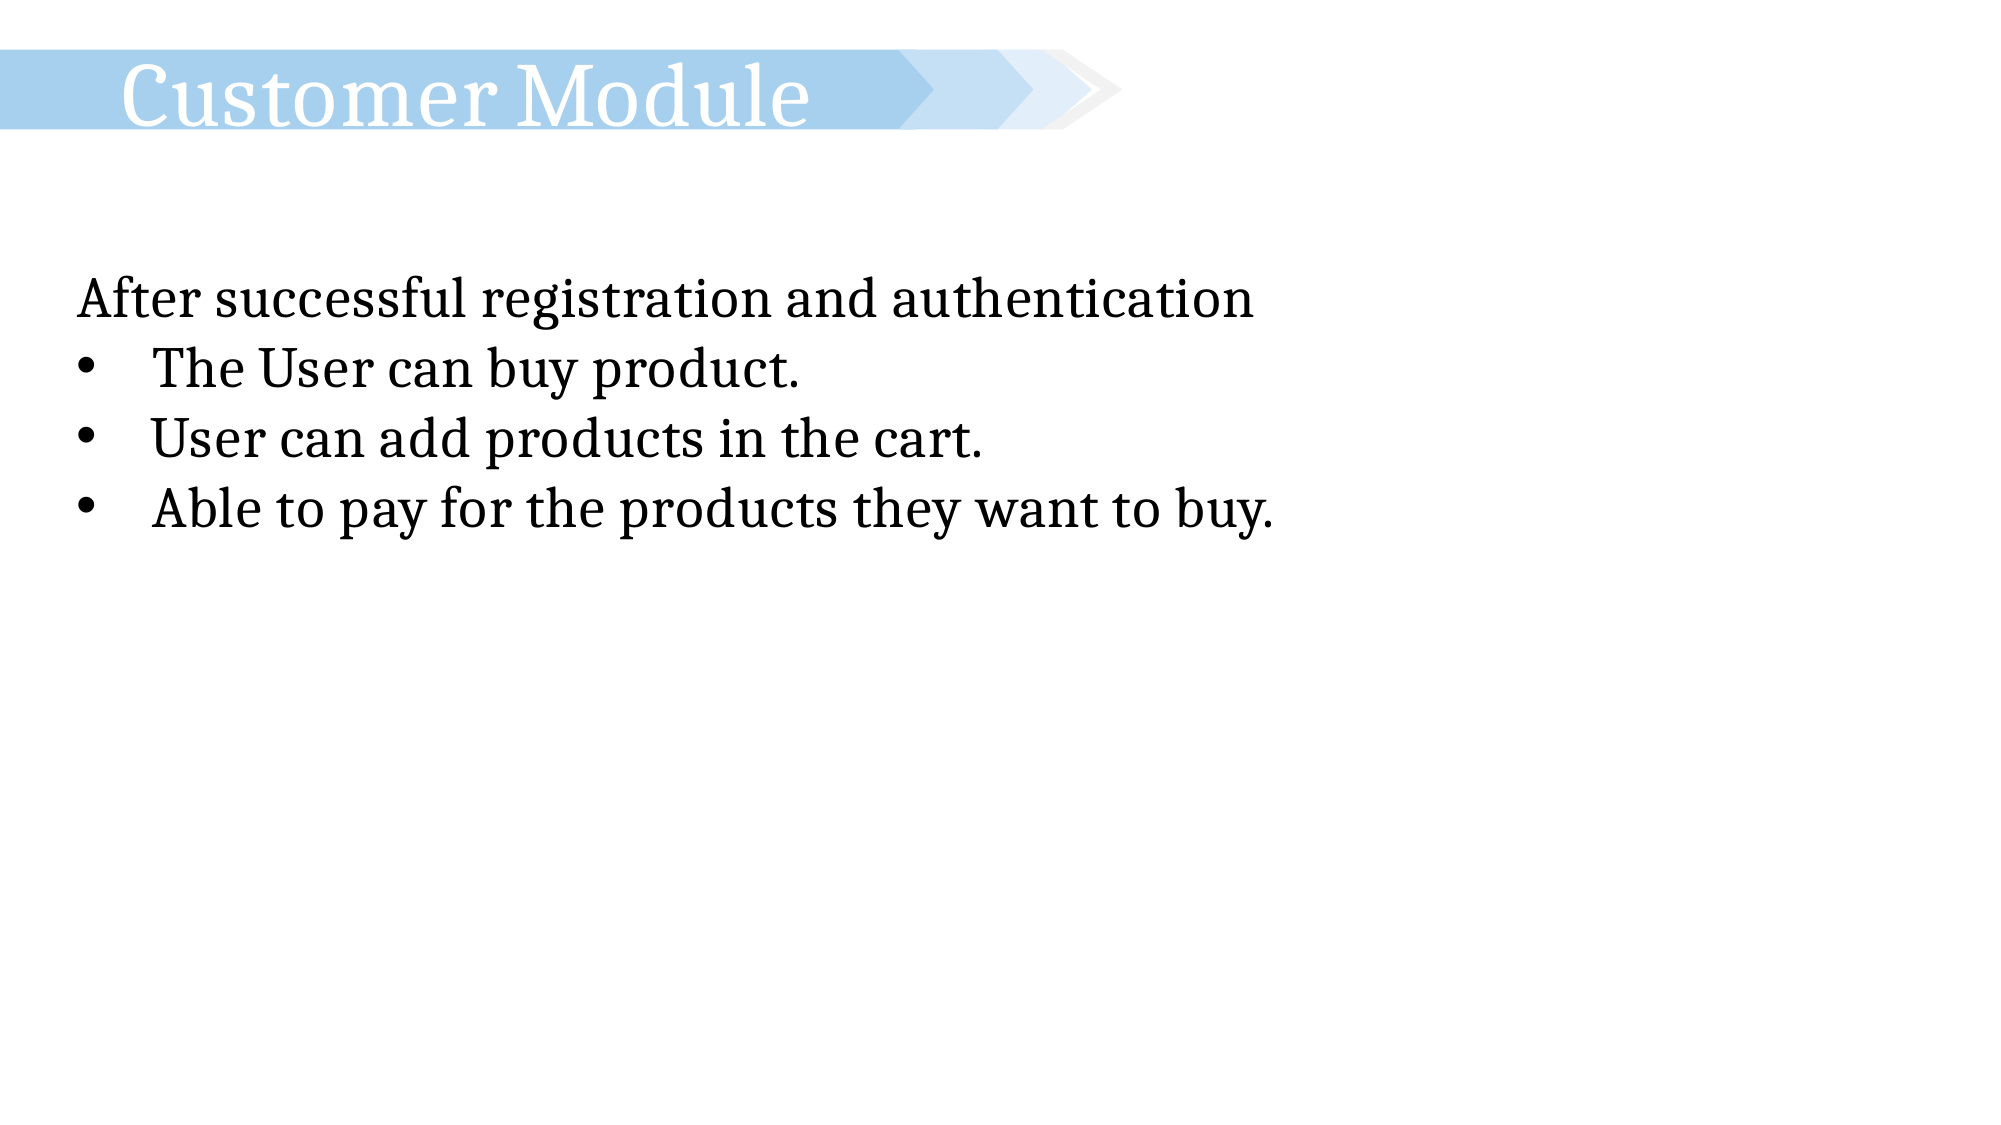

Customer Module

After successful registration and authentication
The User can buy product.
User can add products in the cart.
Able to pay for the products they want to buy.